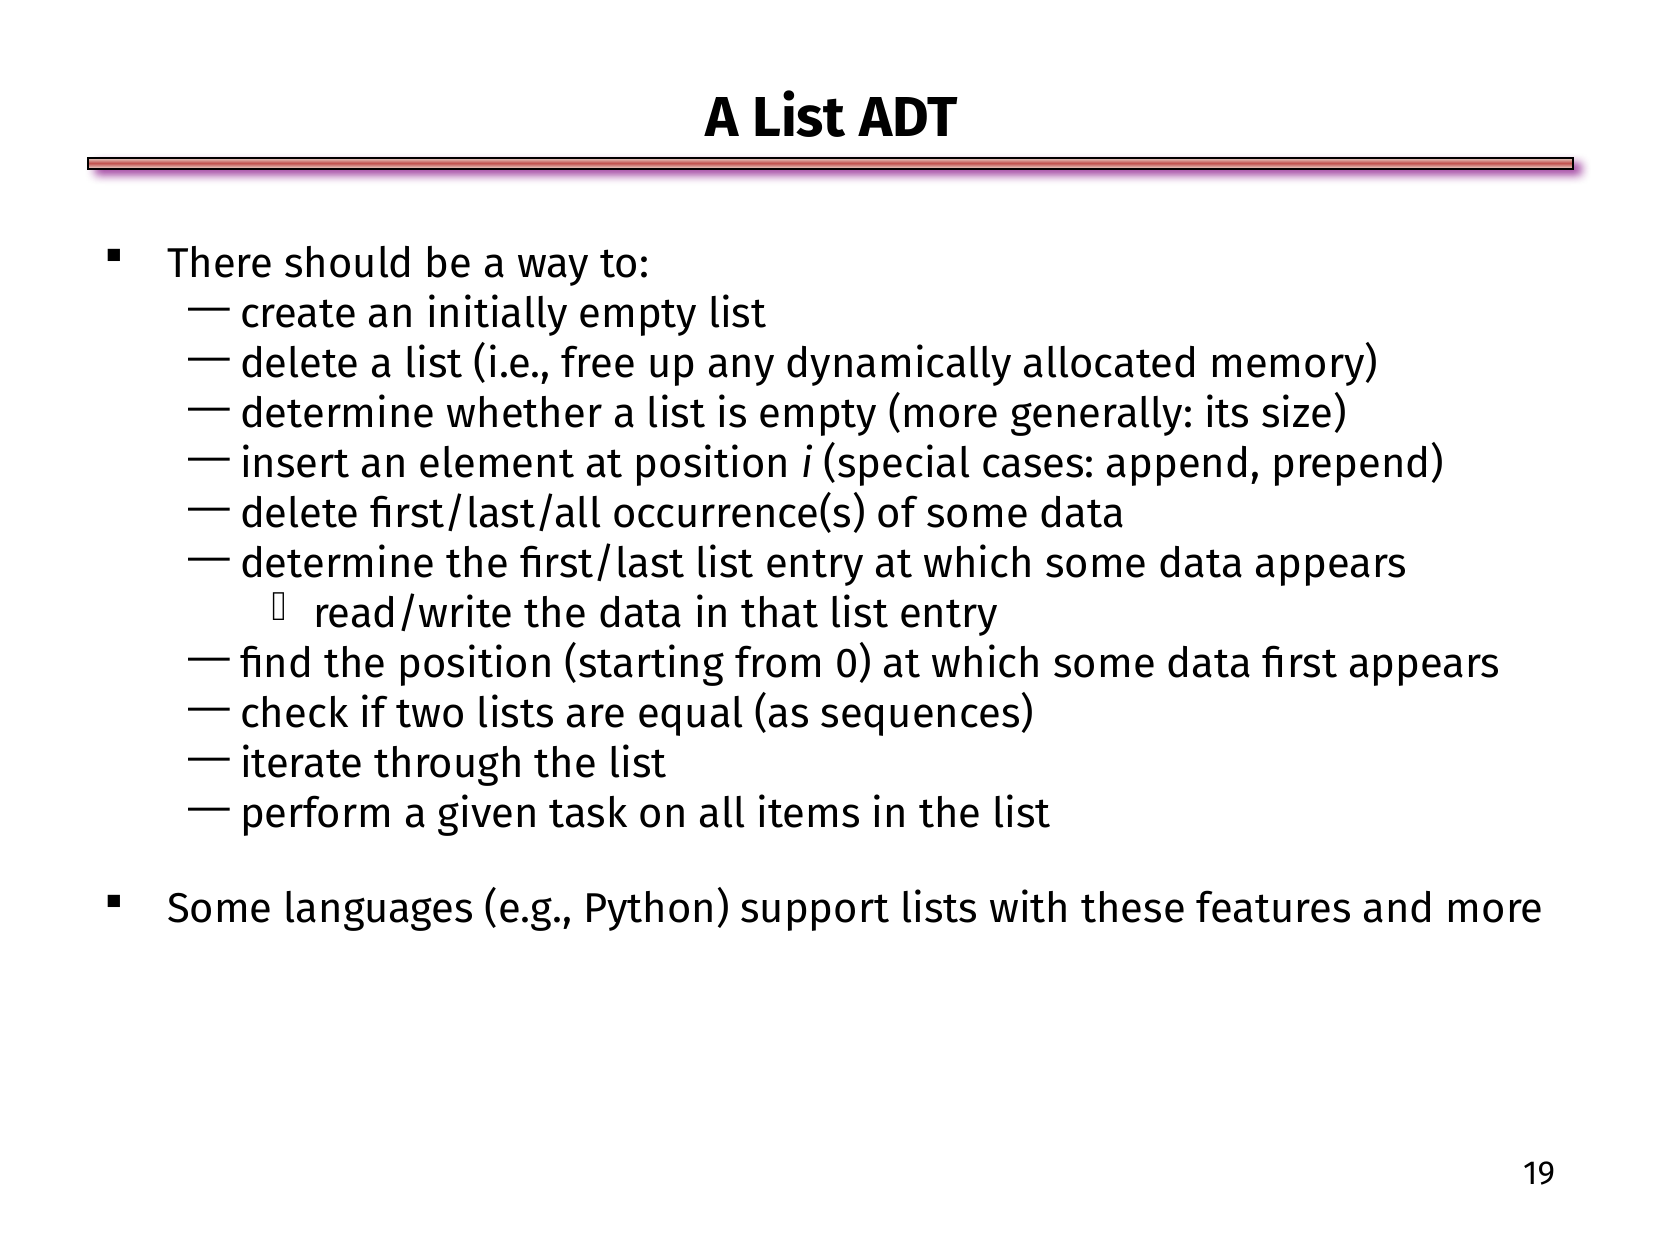

A List ADT

There should be a way to:
create an initially empty list
delete a list (i.e., free up any dynamically allocated memory)
determine whether a list is empty (more generally: its size)
insert an element at position i (special cases: append, prepend)
delete first/last/all occurrence(s) of some data
determine the first/last list entry at which some data appears
read/write the data in that list entry
find the position (starting from 0) at which some data first appears
check if two lists are equal (as sequences)
iterate through the list
perform a given task on all items in the list

Some languages (e.g., Python) support lists with these features and more
19